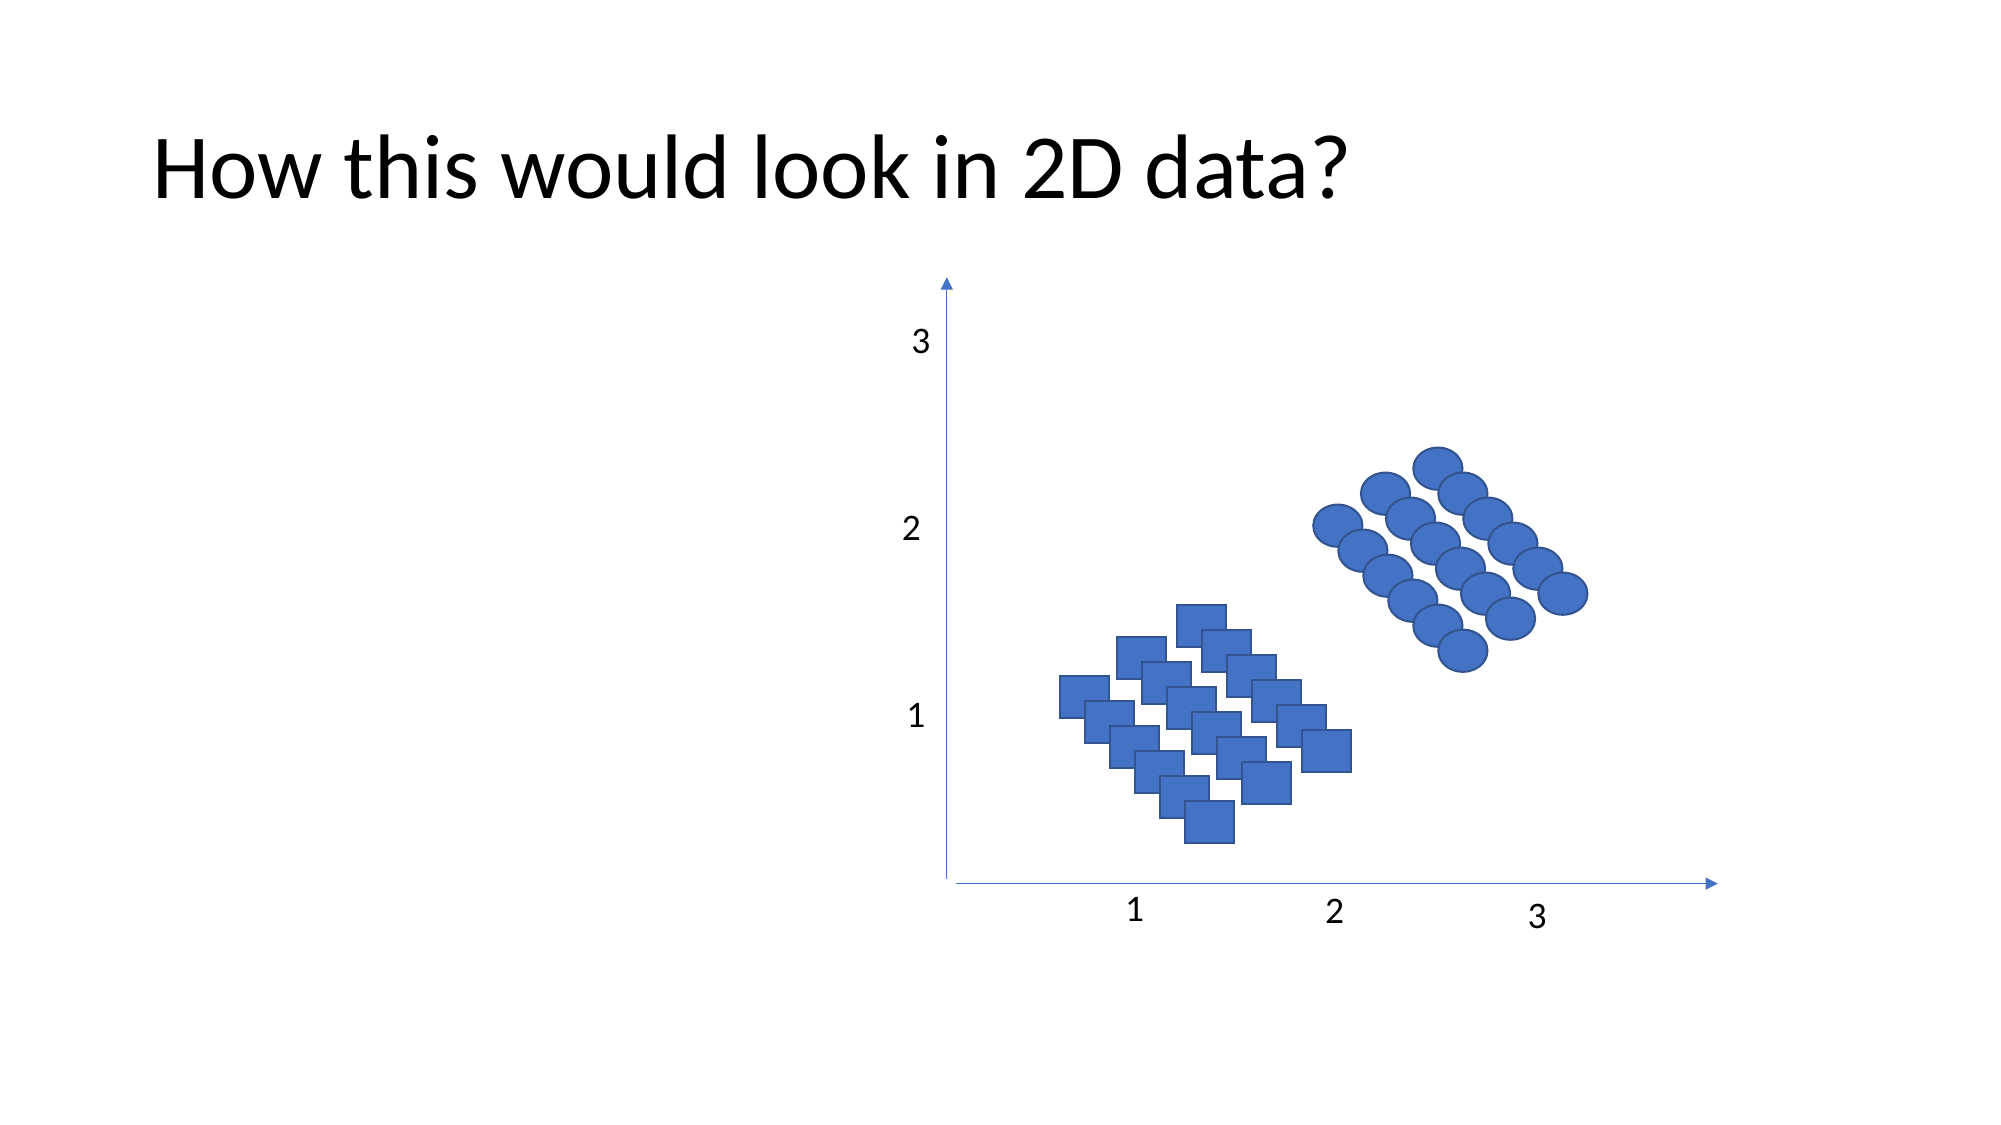

# How this would look in 2D data?
3

2

1

1
2
3